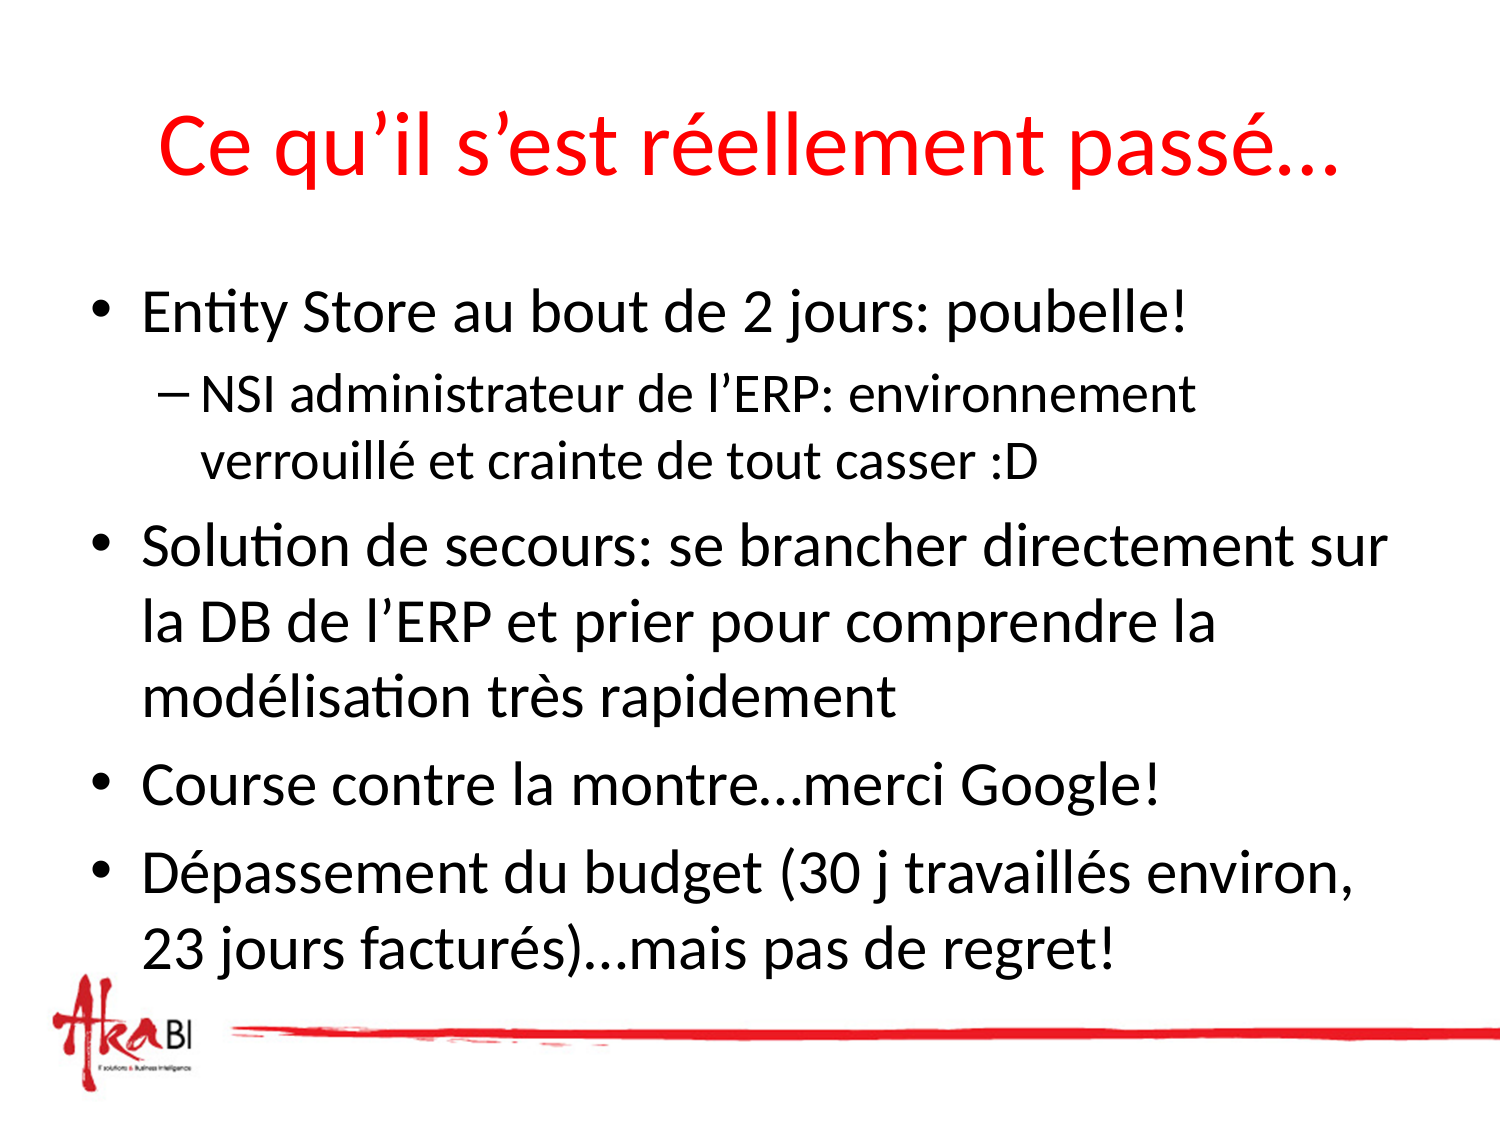

# Ce qu’il s’est réellement passé…
Entity Store au bout de 2 jours: poubelle!
NSI administrateur de l’ERP: environnement verrouillé et crainte de tout casser :D
Solution de secours: se brancher directement sur la DB de l’ERP et prier pour comprendre la modélisation très rapidement
Course contre la montre…merci Google!
Dépassement du budget (30 j travaillés environ, 23 jours facturés)…mais pas de regret!